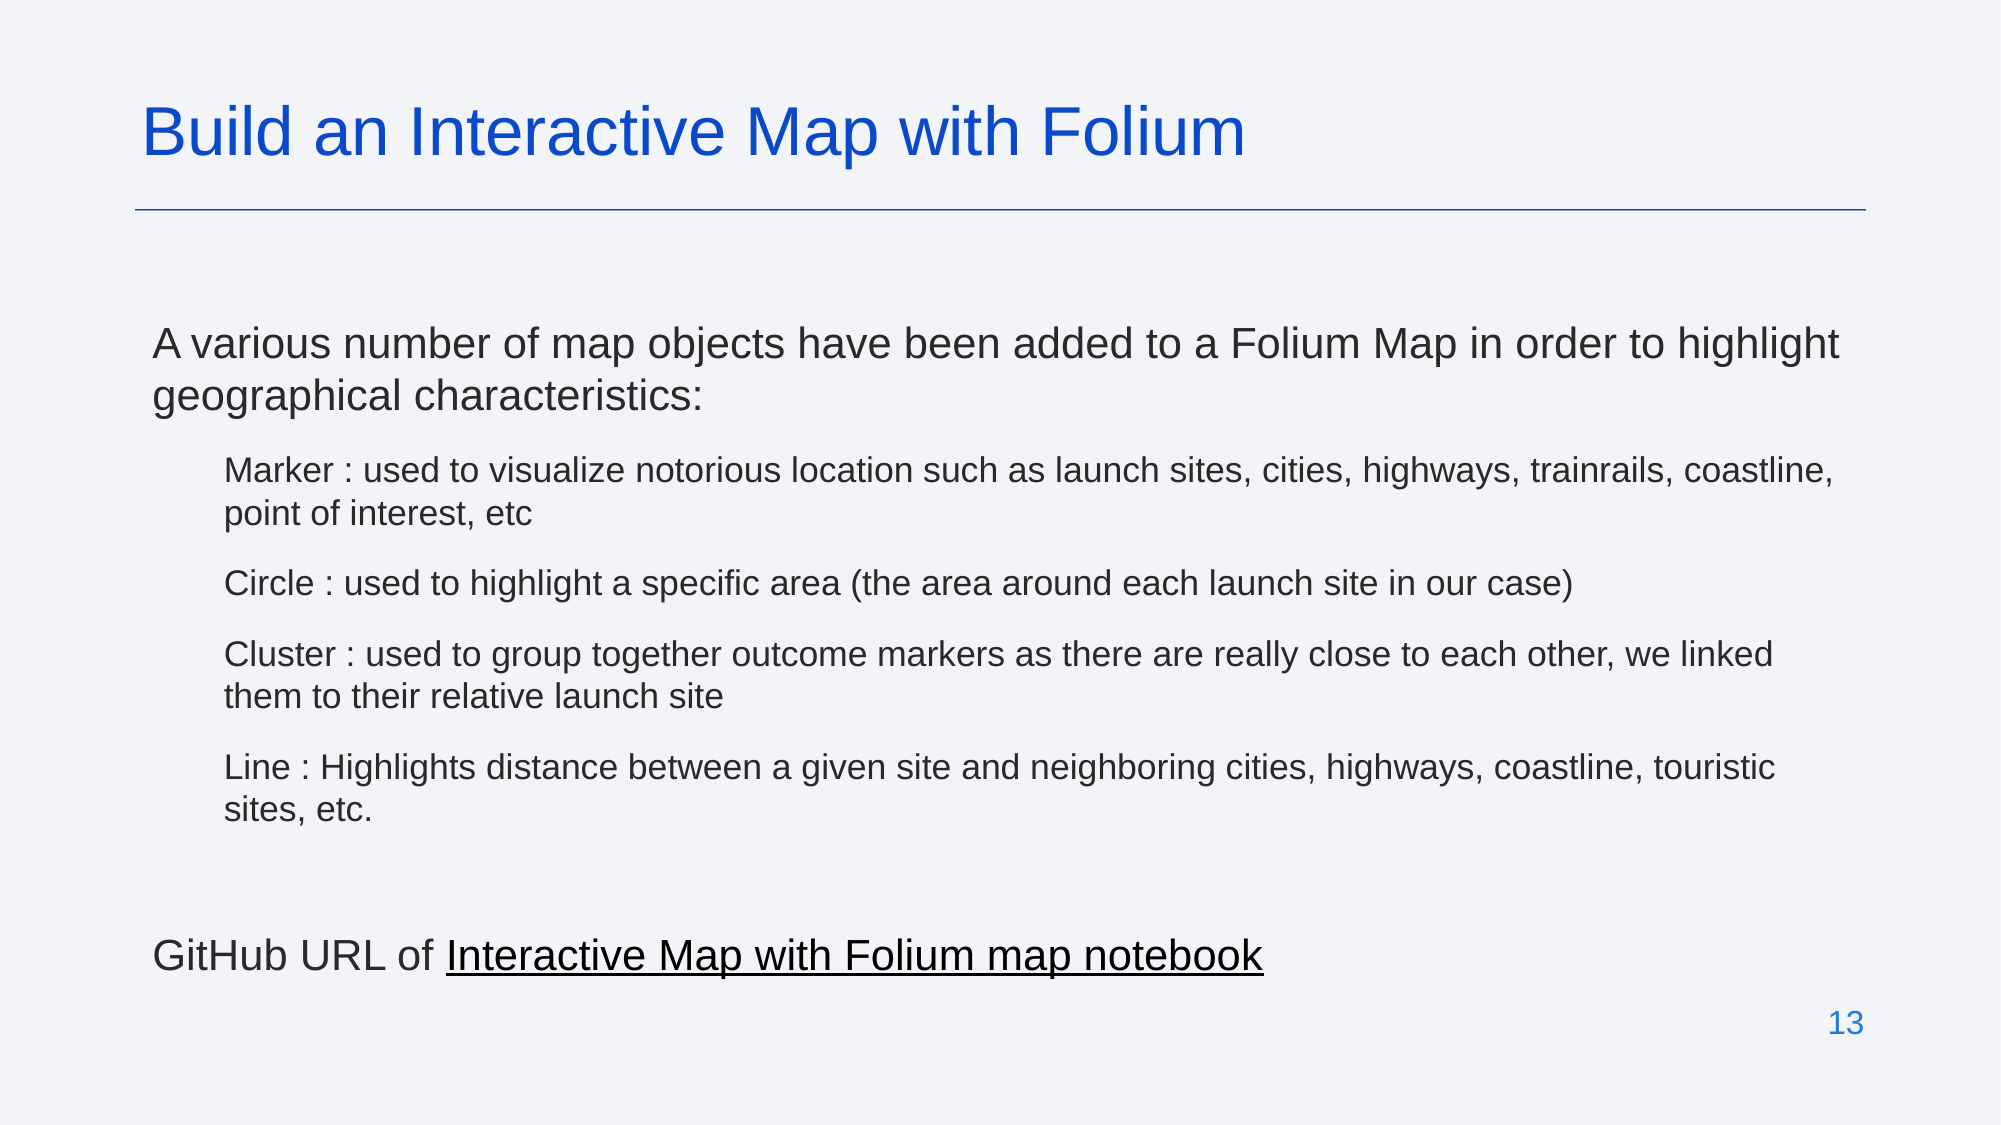

Build an Interactive Map with Folium
A various number of map objects have been added to a Folium Map in order to highlight geographical characteristics:
Marker : used to visualize notorious location such as launch sites, cities, highways, trainrails, coastline, point of interest, etc
Circle : used to highlight a specific area (the area around each launch site in our case)
Cluster : used to group together outcome markers as there are really close to each other, we linked them to their relative launch site
Line : Highlights distance between a given site and neighboring cities, highways, coastline, touristic sites, etc.

GitHub URL of Interactive Map with Folium map notebook

13